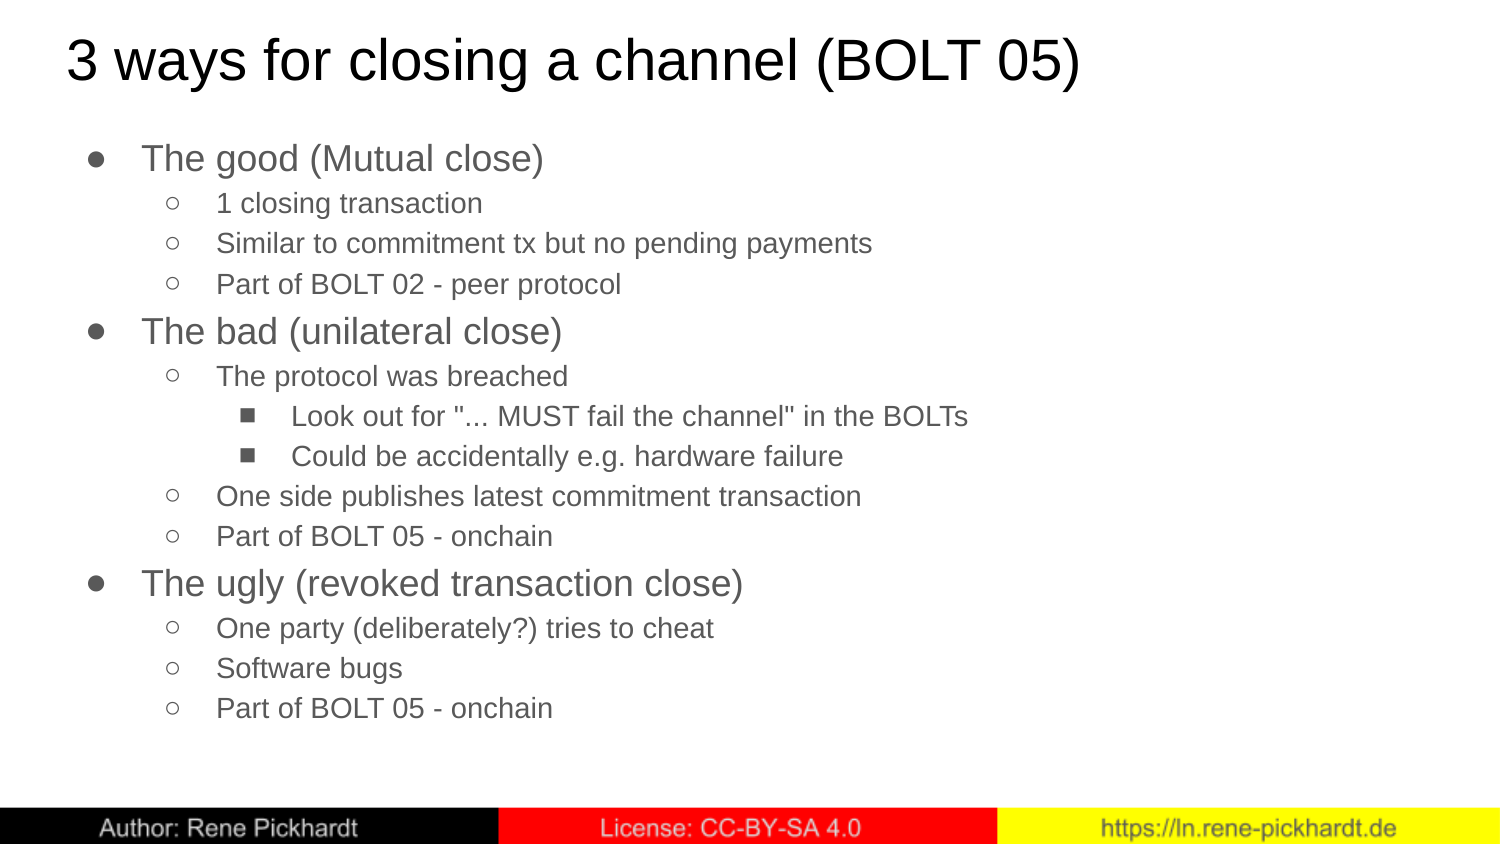

# 3 ways for closing a channel (BOLT 05)
The good (Mutual close)
1 closing transaction
Similar to commitment tx but no pending payments
Part of BOLT 02 - peer protocol
The bad (unilateral close)
The protocol was breached
Look out for "... MUST fail the channel" in the BOLTs
Could be accidentally e.g. hardware failure
One side publishes latest commitment transaction
Part of BOLT 05 - onchain
The ugly (revoked transaction close)
One party (deliberately?) tries to cheat
Software bugs
Part of BOLT 05 - onchain